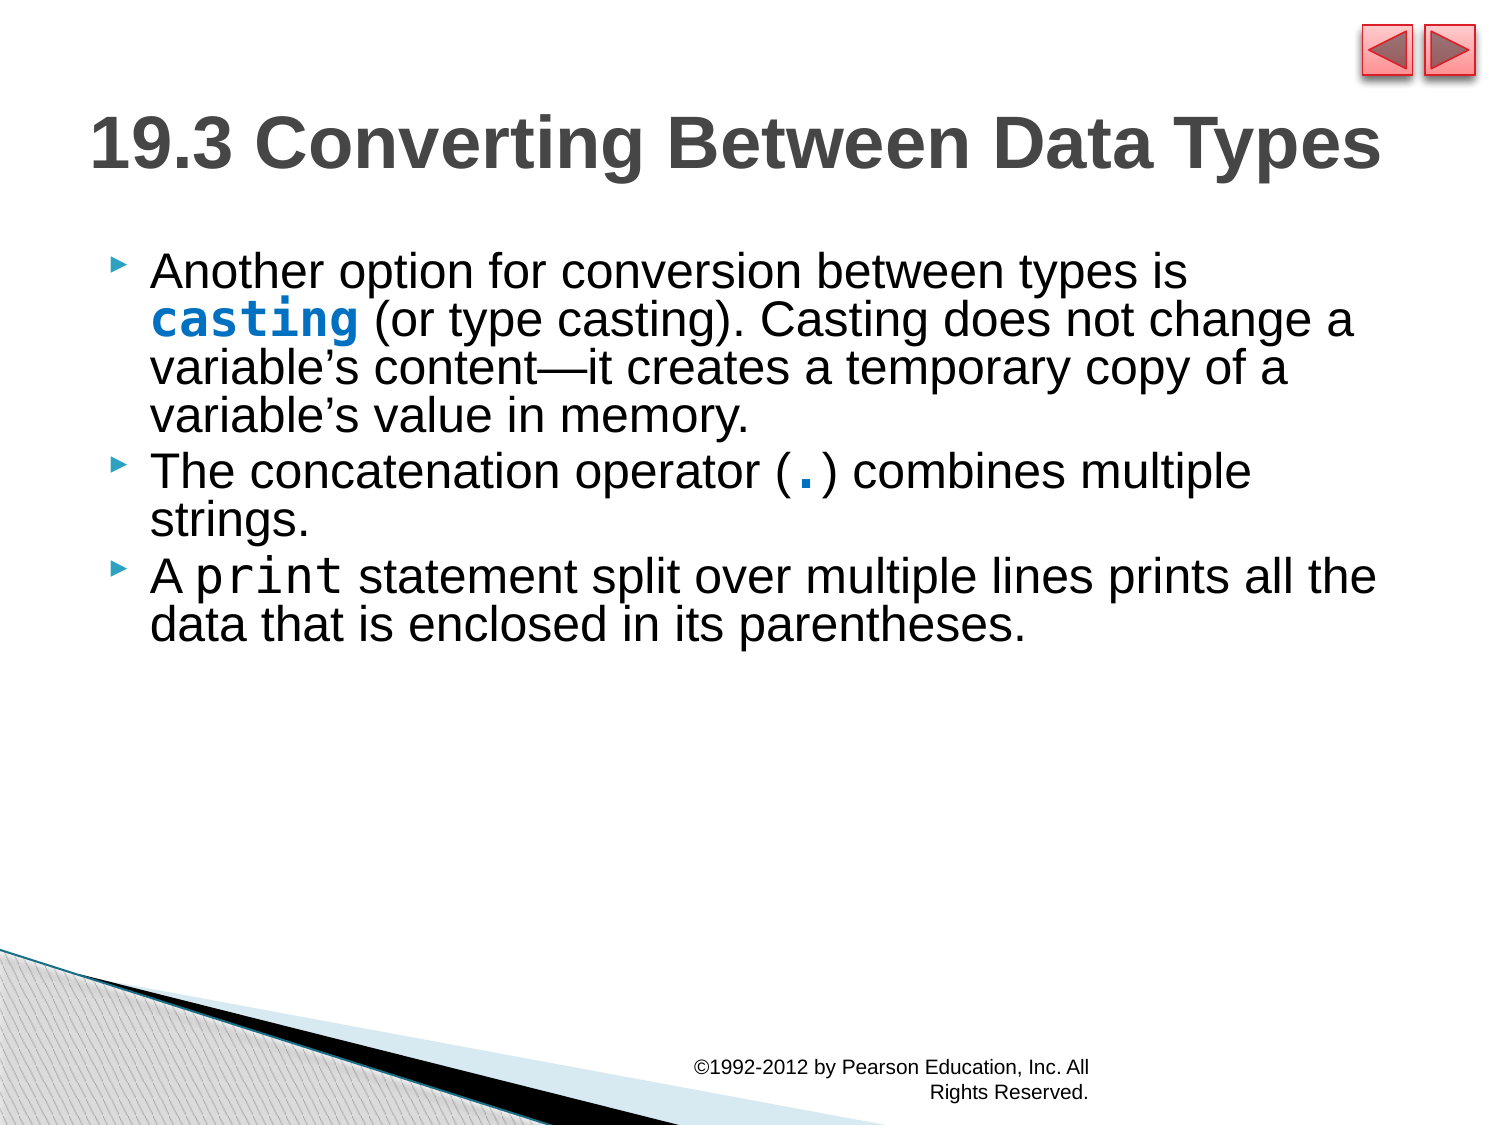

# 19.3 Converting Between Data Types
Another option for conversion between types is casting (or type casting). Casting does not change a variable’s content—it creates a temporary copy of a variable’s value in memory.
The concatenation operator (.) combines multiple strings.
A print statement split over multiple lines prints all the data that is enclosed in its parentheses.
©1992-2012 by Pearson Education, Inc. All Rights Reserved.